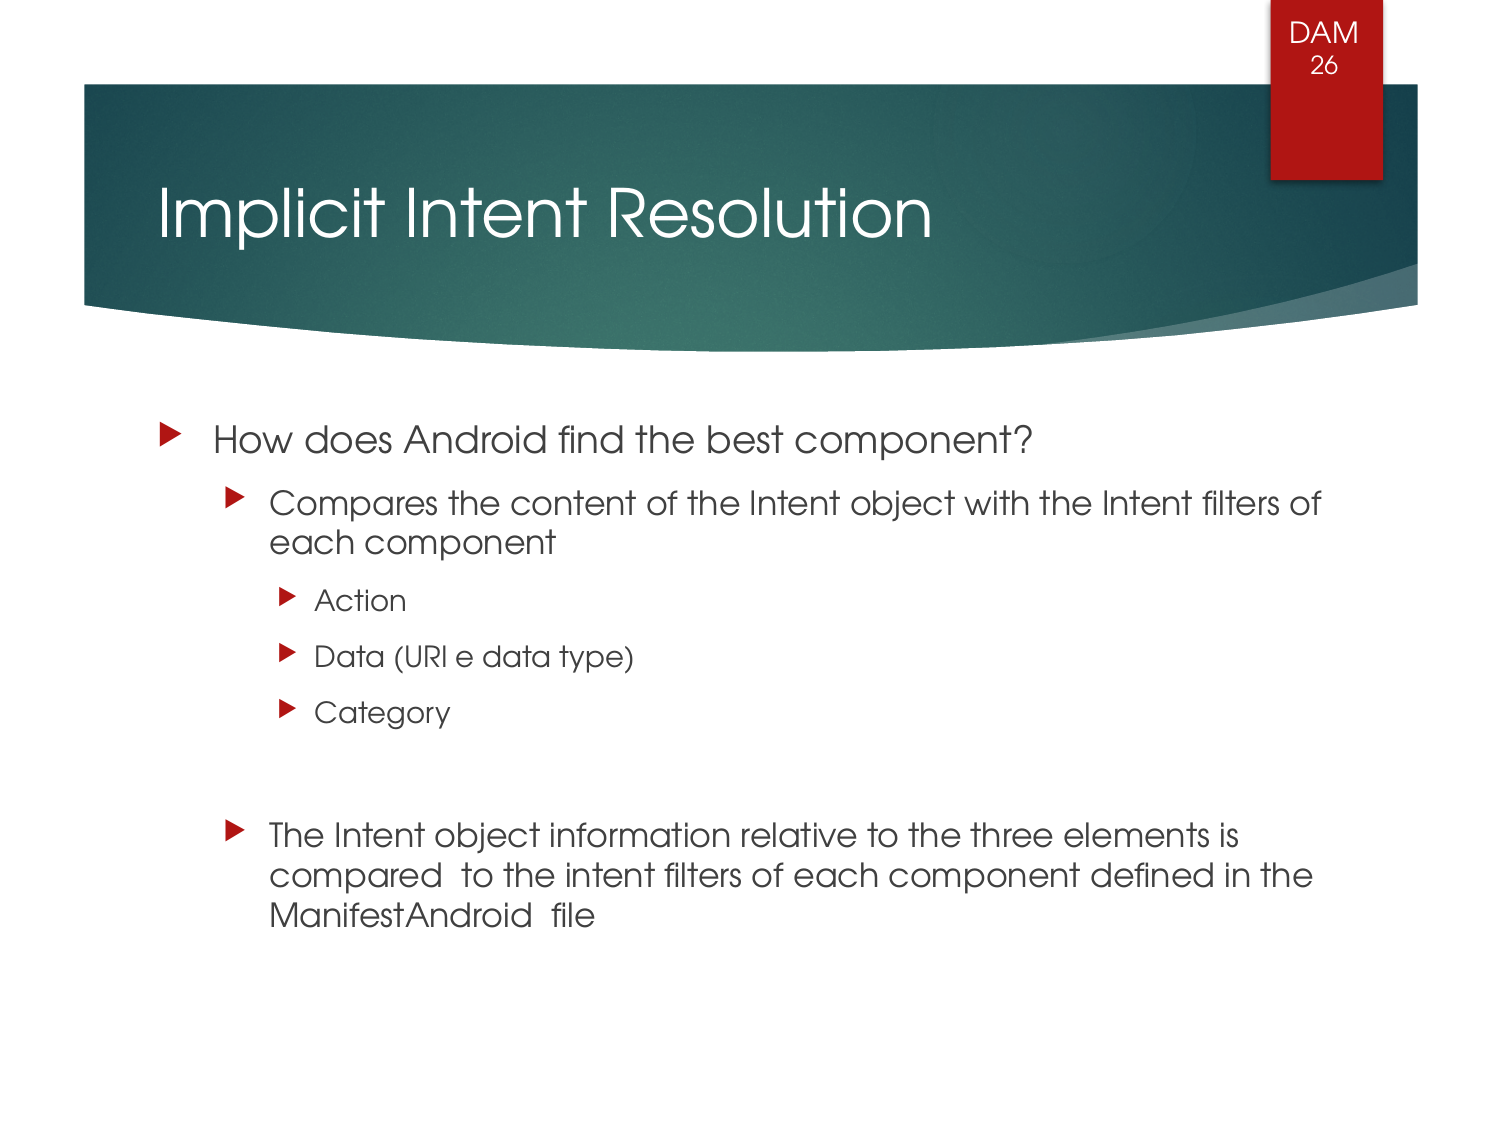

DAM
26
# Implicit Intent Resolution
How does Android find the best component?
Compares the content of the Intent object with the Intent filters of  each component
Action
Data (URI e data type)
Category

The Intent object information relative to the three elements is compared  to the intent filters of each component defined in the ManifestAndroid  file